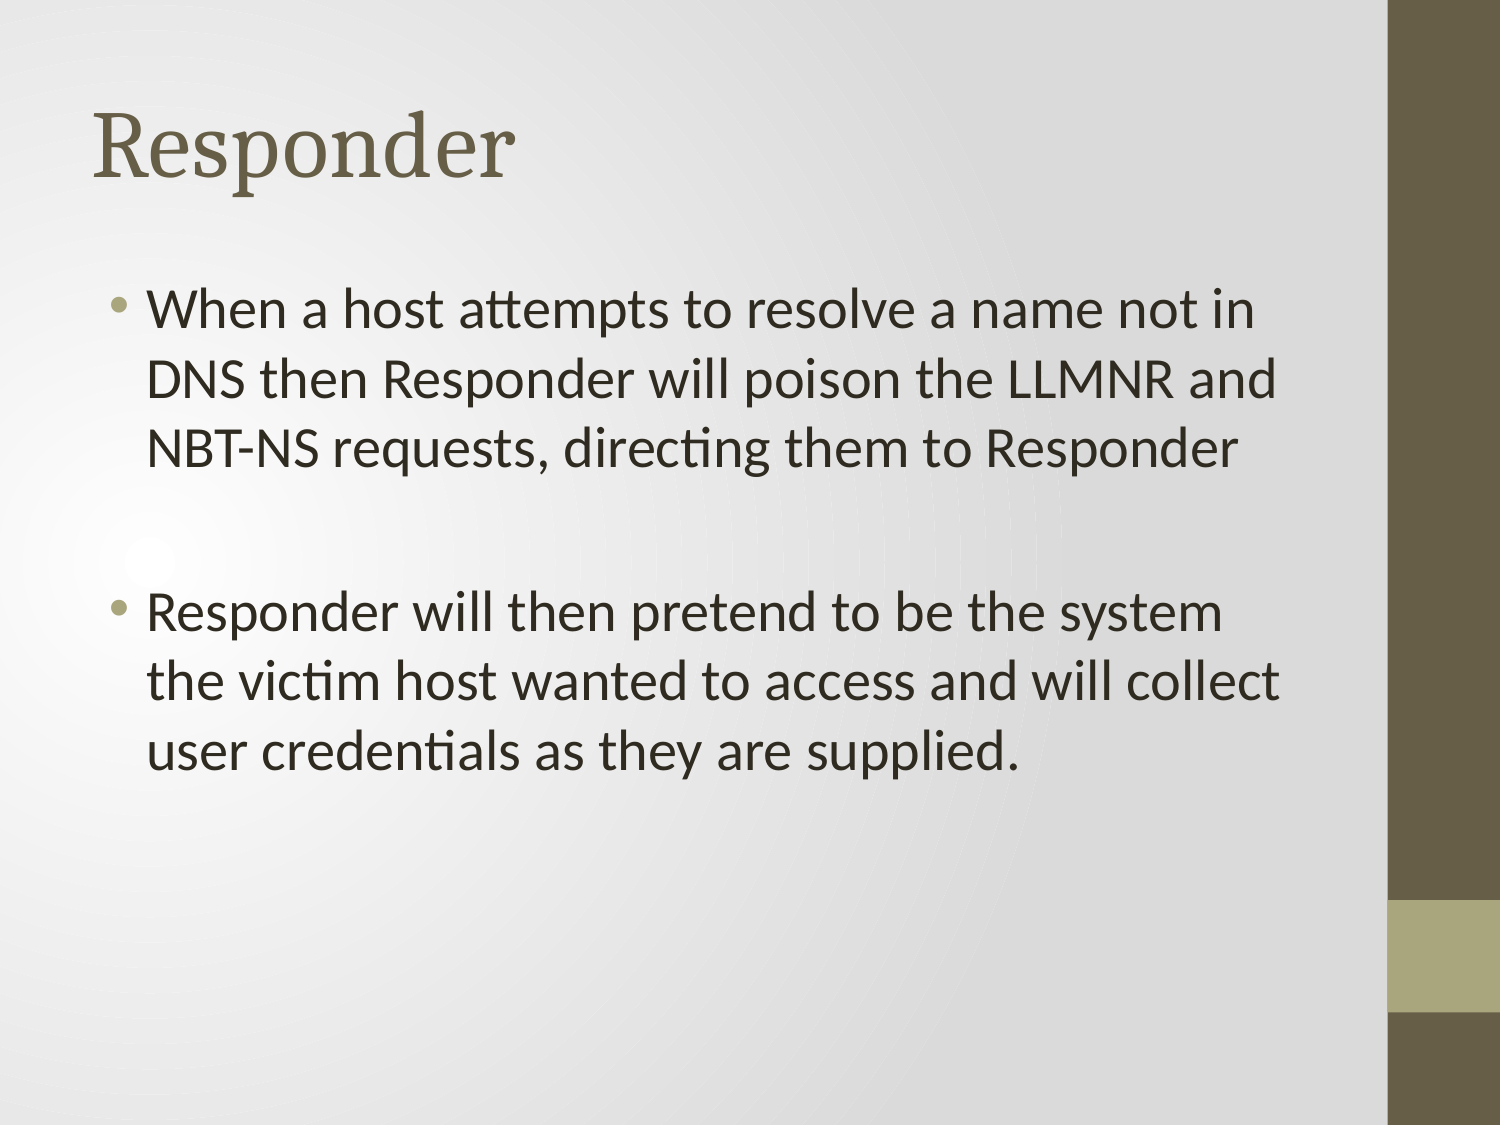

# Responder
When a host attempts to resolve a name not in DNS then Responder will poison the LLMNR and NBT-NS requests, directing them to Responder

Responder will then pretend to be the system the victim host wanted to access and will collect user credentials as they are supplied.